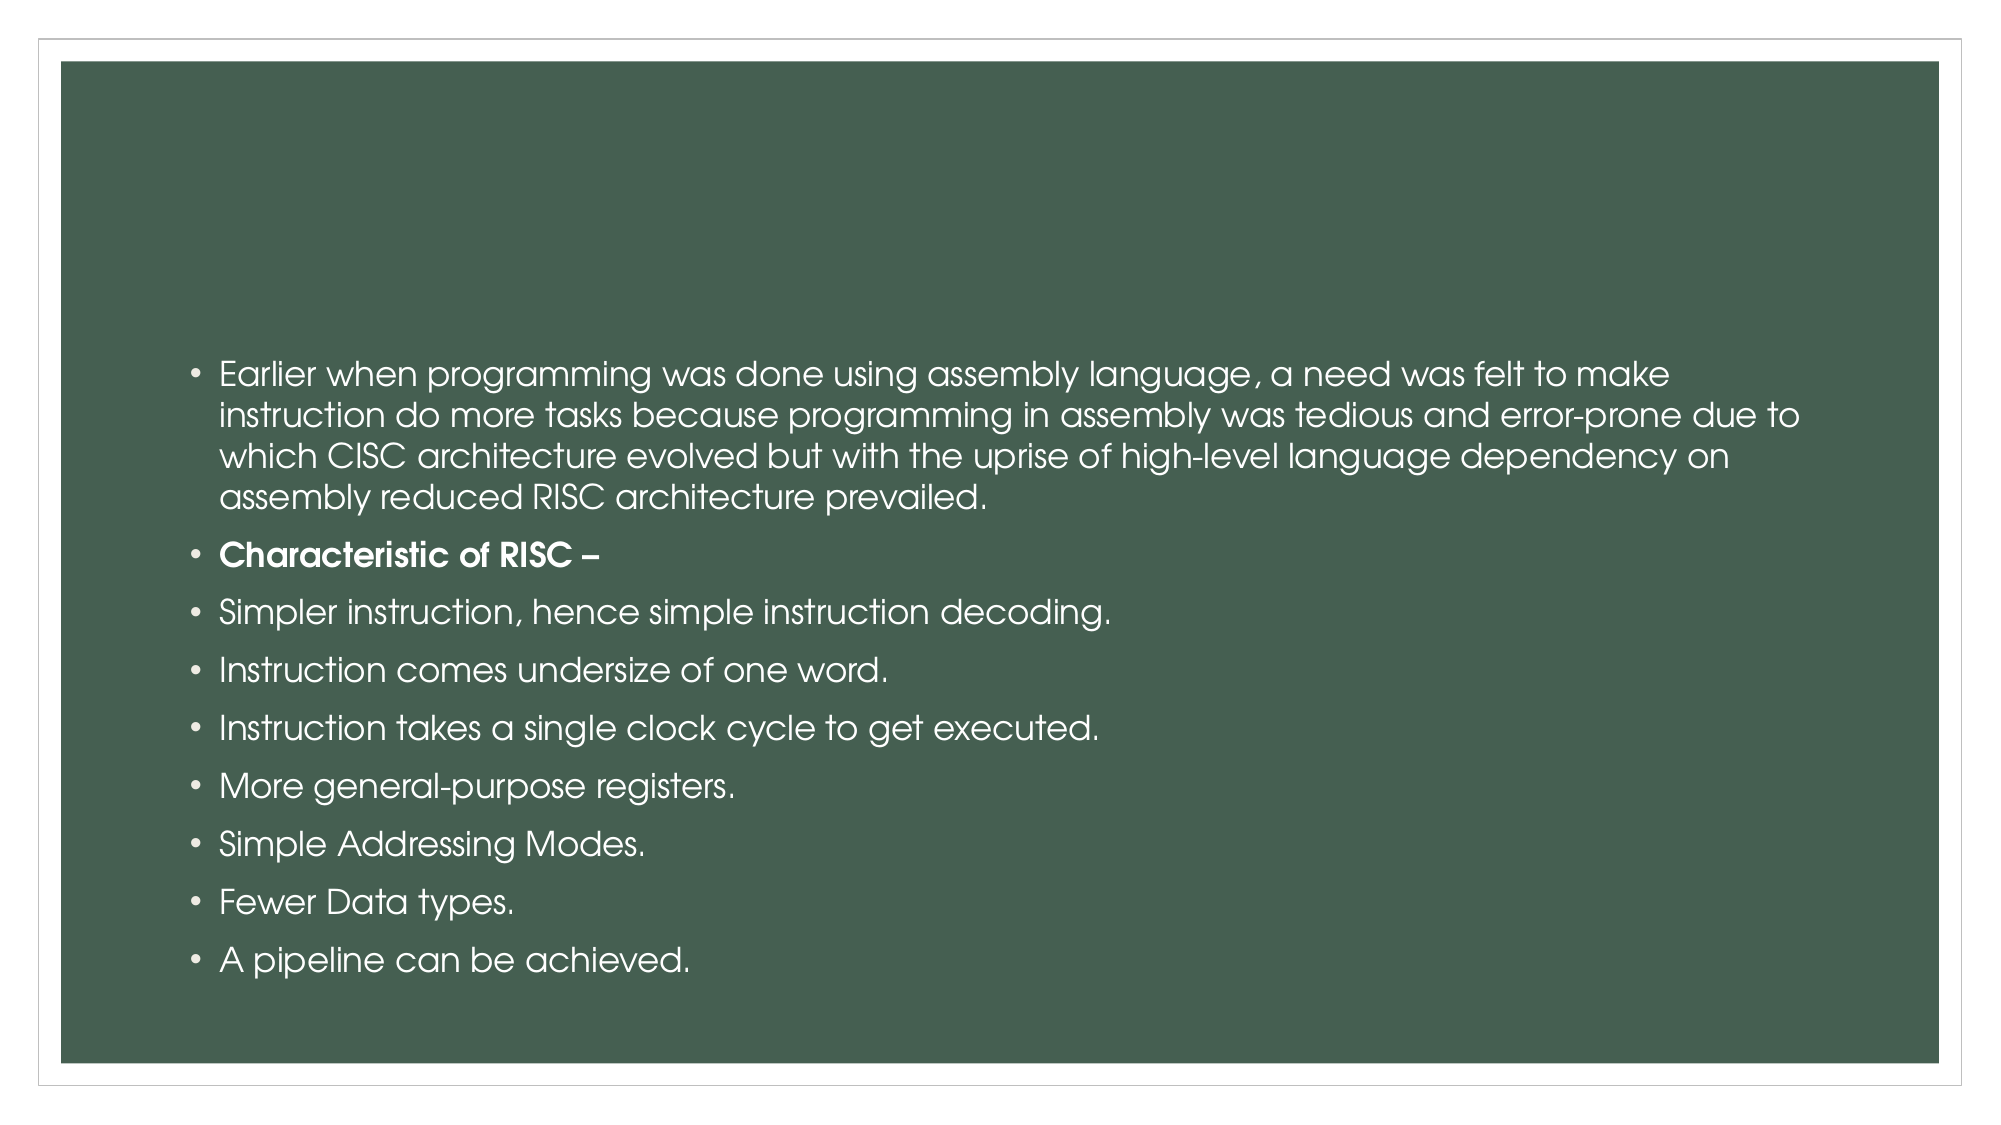

#
Earlier when programming was done using assembly language, a need was felt to make instruction do more tasks because programming in assembly was tedious and error-prone due to which CISC architecture evolved but with the uprise of high-level language dependency on assembly reduced RISC architecture prevailed.
Characteristic of RISC –
Simpler instruction, hence simple instruction decoding.
Instruction comes undersize of one word.
Instruction takes a single clock cycle to get executed.
More general-purpose registers.
Simple Addressing Modes.
Fewer Data types.
A pipeline can be achieved.